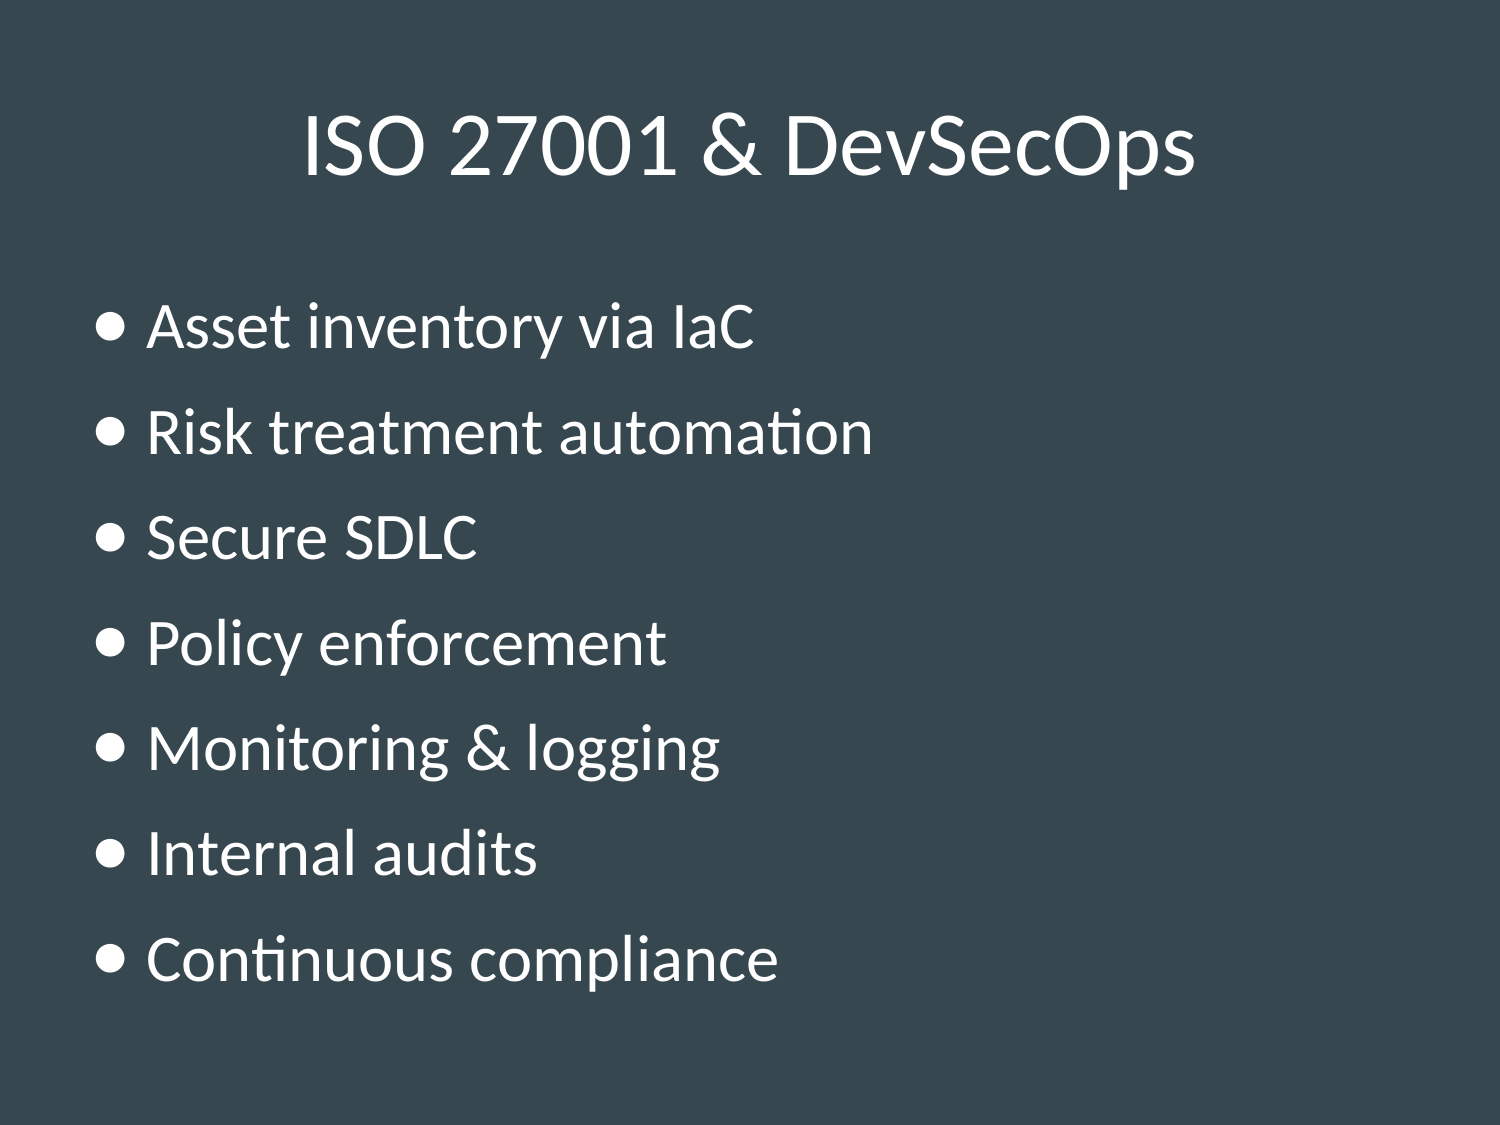

# ISO 27001 & DevSecOps
Asset inventory via IaC
Risk treatment automation
Secure SDLC
Policy enforcement
Monitoring & logging
Internal audits
Continuous compliance